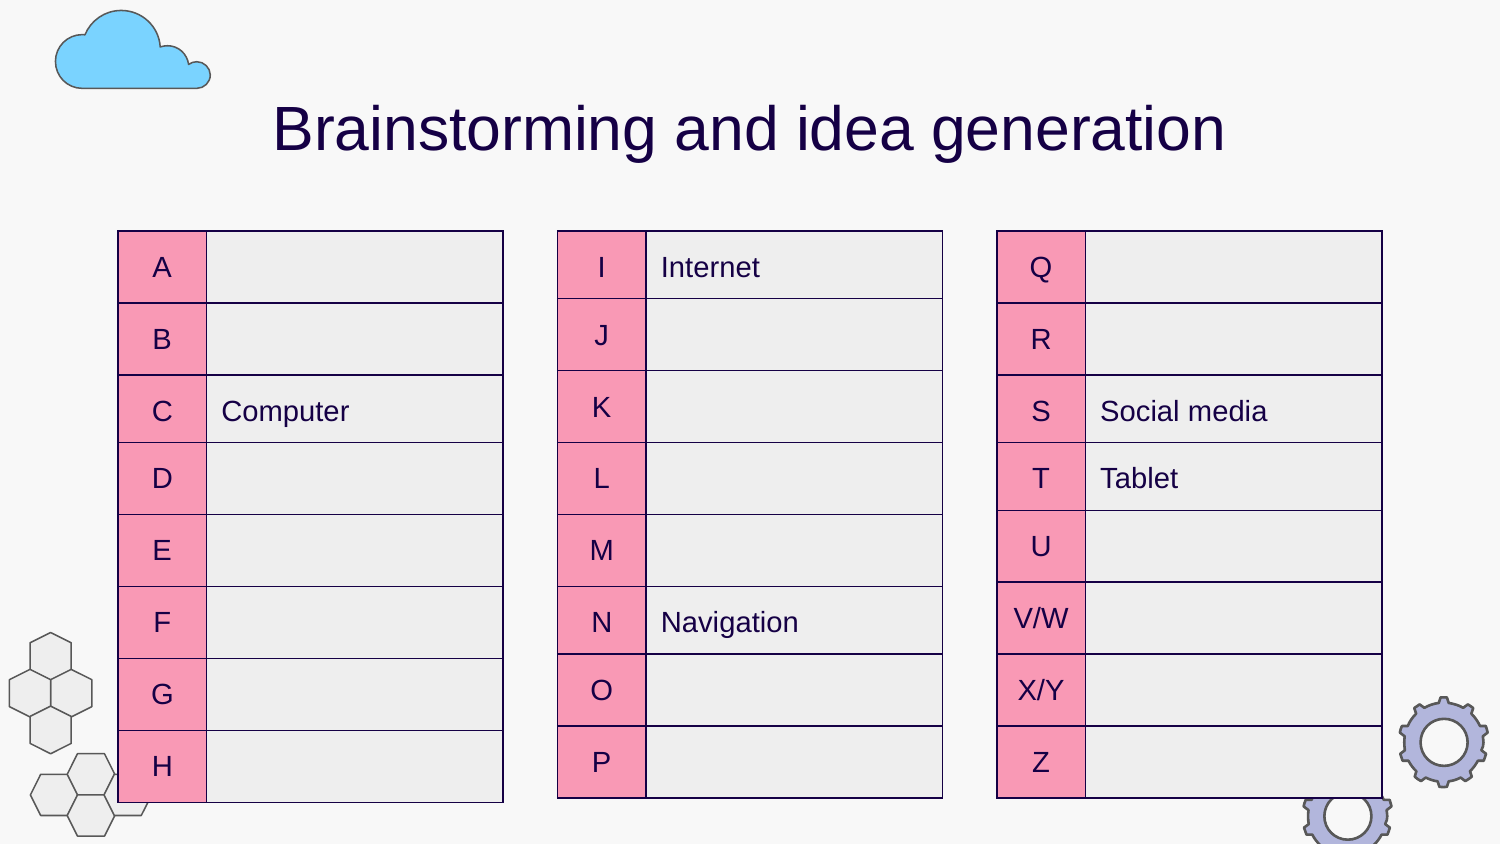

# Brainstorming and idea generation
| A |  |
| --- | --- |
| B |  |
| C | Computer |
| D |  |
| E |  |
| F |  |
| G |  |
| H |  |
| I | Internet |
| --- | --- |
| J |  |
| K |  |
| L |  |
| M |  |
| N | Navigation |
| O |  |
| P |  |
| Q |  |
| --- | --- |
| R |  |
| S | Social media |
| T | Tablet |
| U |  |
| V/W |  |
| X/Y |  |
| Z |  |